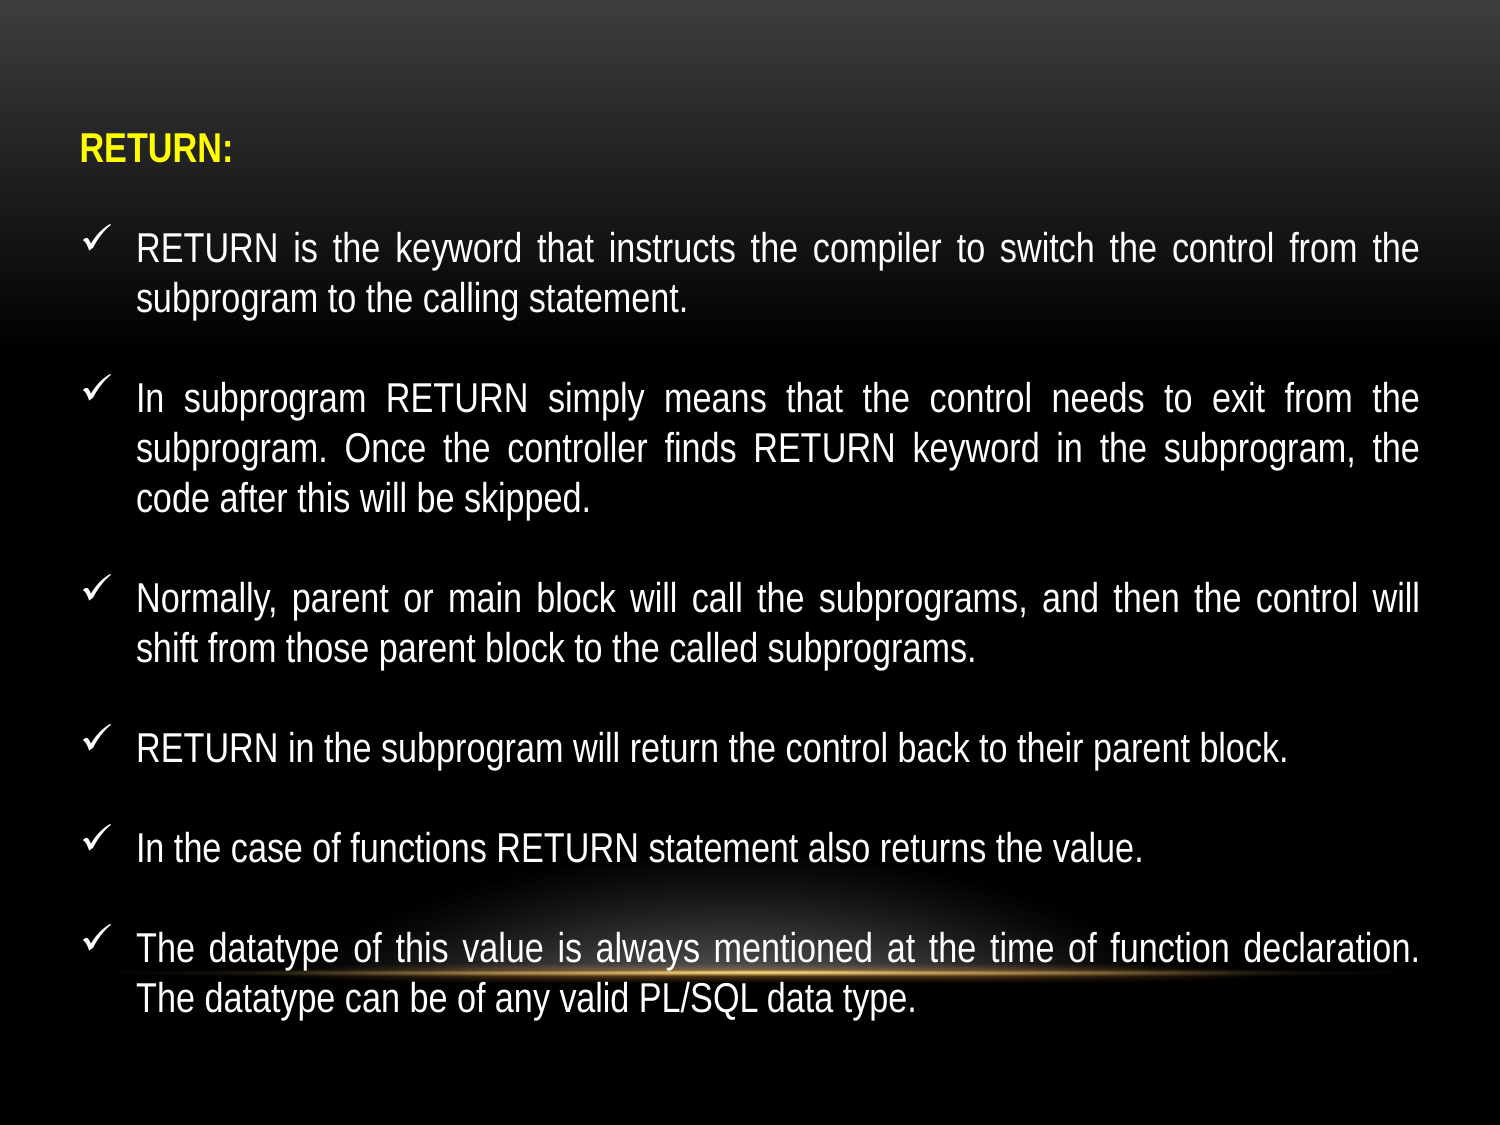

RETURN:

RETURN is the keyword that instructs the compiler to switch the control from the subprogram to the calling statement.

In subprogram RETURN simply means that the control needs to exit from the subprogram. Once the controller finds RETURN keyword in the subprogram, the code after this will be skipped.

Normally, parent or main block will call the subprograms, and then the control will shift from those parent block to the called subprograms.

RETURN in the subprogram will return the control back to their parent block.

In the case of functions RETURN statement also returns the value.

The datatype of this value is always mentioned at the time of function declaration. The datatype can be of any valid PL/SQL data type.